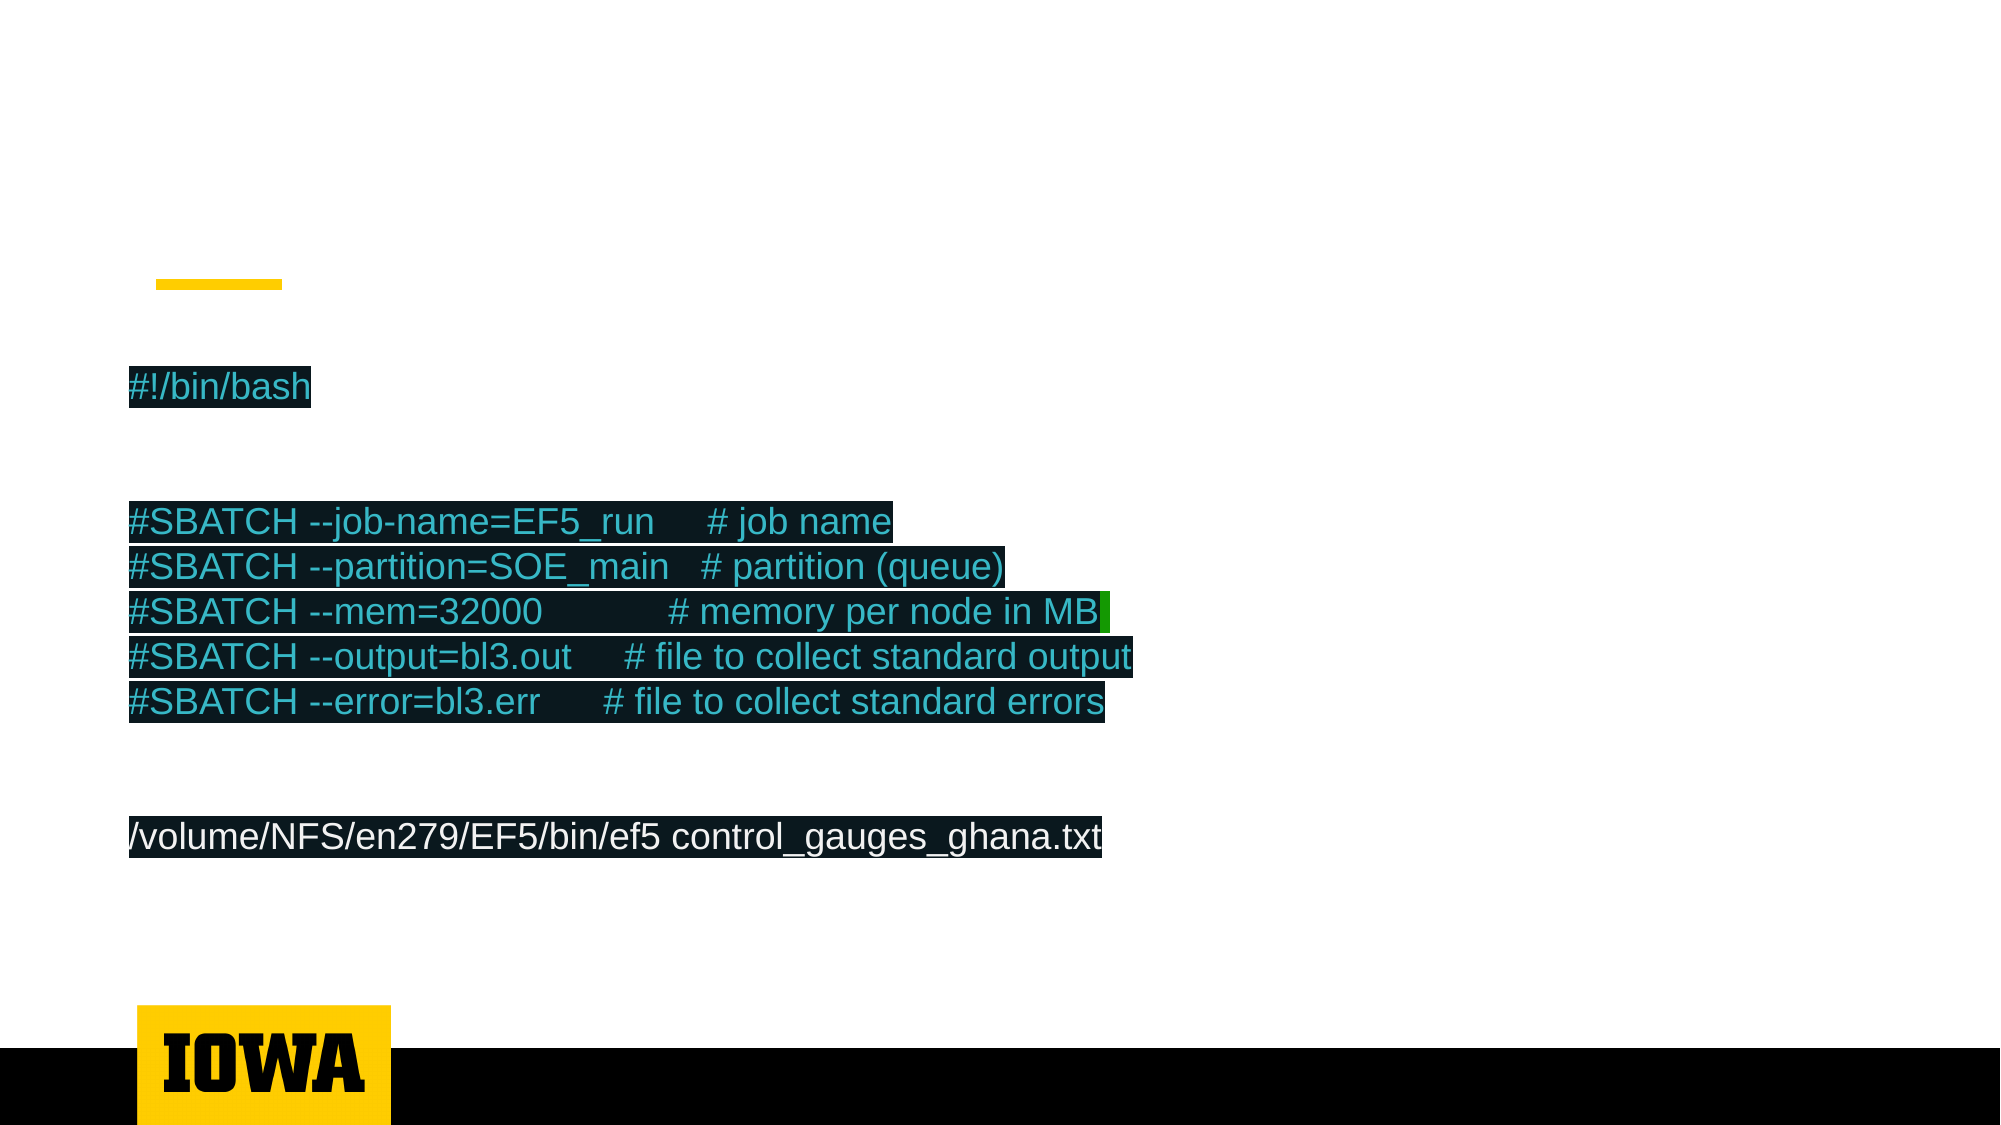

#!/bin/bash

#SBATCH --job-name=EF5_run     # job name
#SBATCH --partition=SOE_main   # partition (queue)
#SBATCH --mem=32000            # memory per node in MB
#SBATCH --output=bl3.out     # file to collect standard output
#SBATCH --error=bl3.err      # file to collect standard errors

/volume/NFS/en279/EF5/bin/ef5 control_gauges_ghana.txt